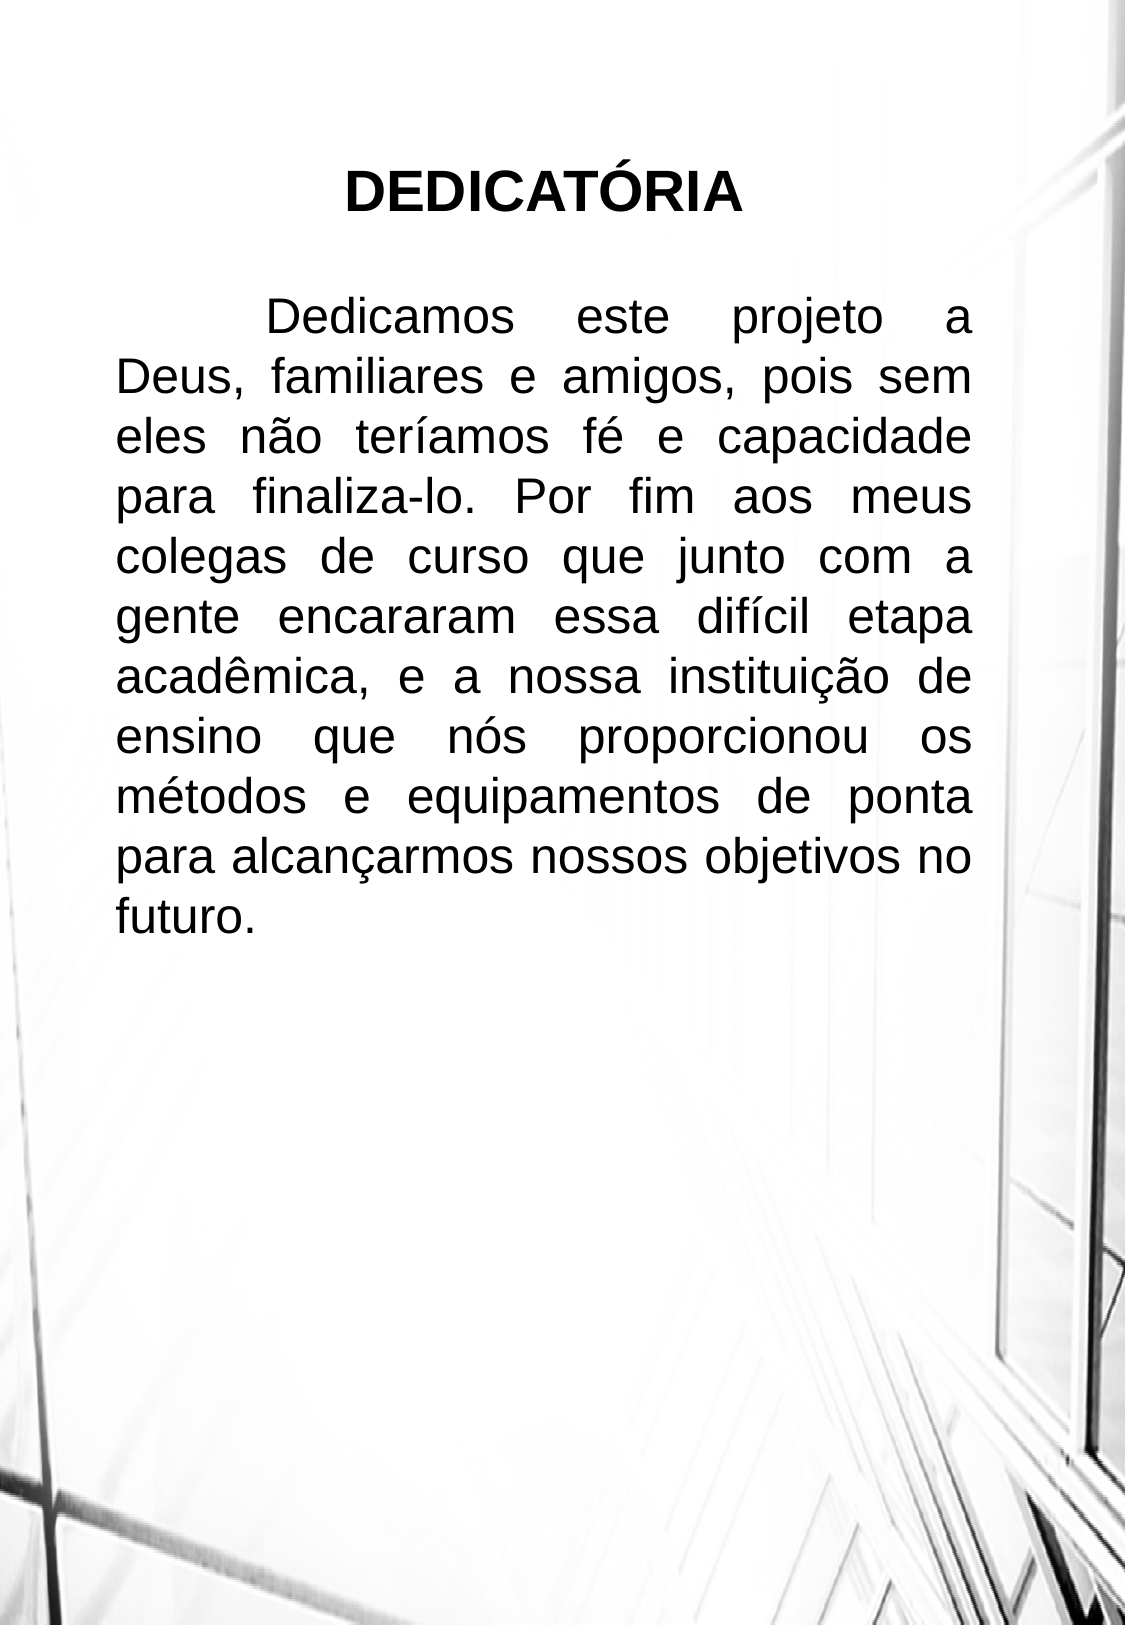

DEDICATÓRIA

	Dedicamos este projeto a Deus, familiares e amigos, pois sem eles não teríamos fé e capacidade para finaliza-lo. Por fim aos meus colegas de curso que junto com a gente encararam essa difícil etapa acadêmica, e a nossa instituição de ensino que nós proporcionou os métodos e equipamentos de ponta para alcançarmos nossos objetivos no futuro.